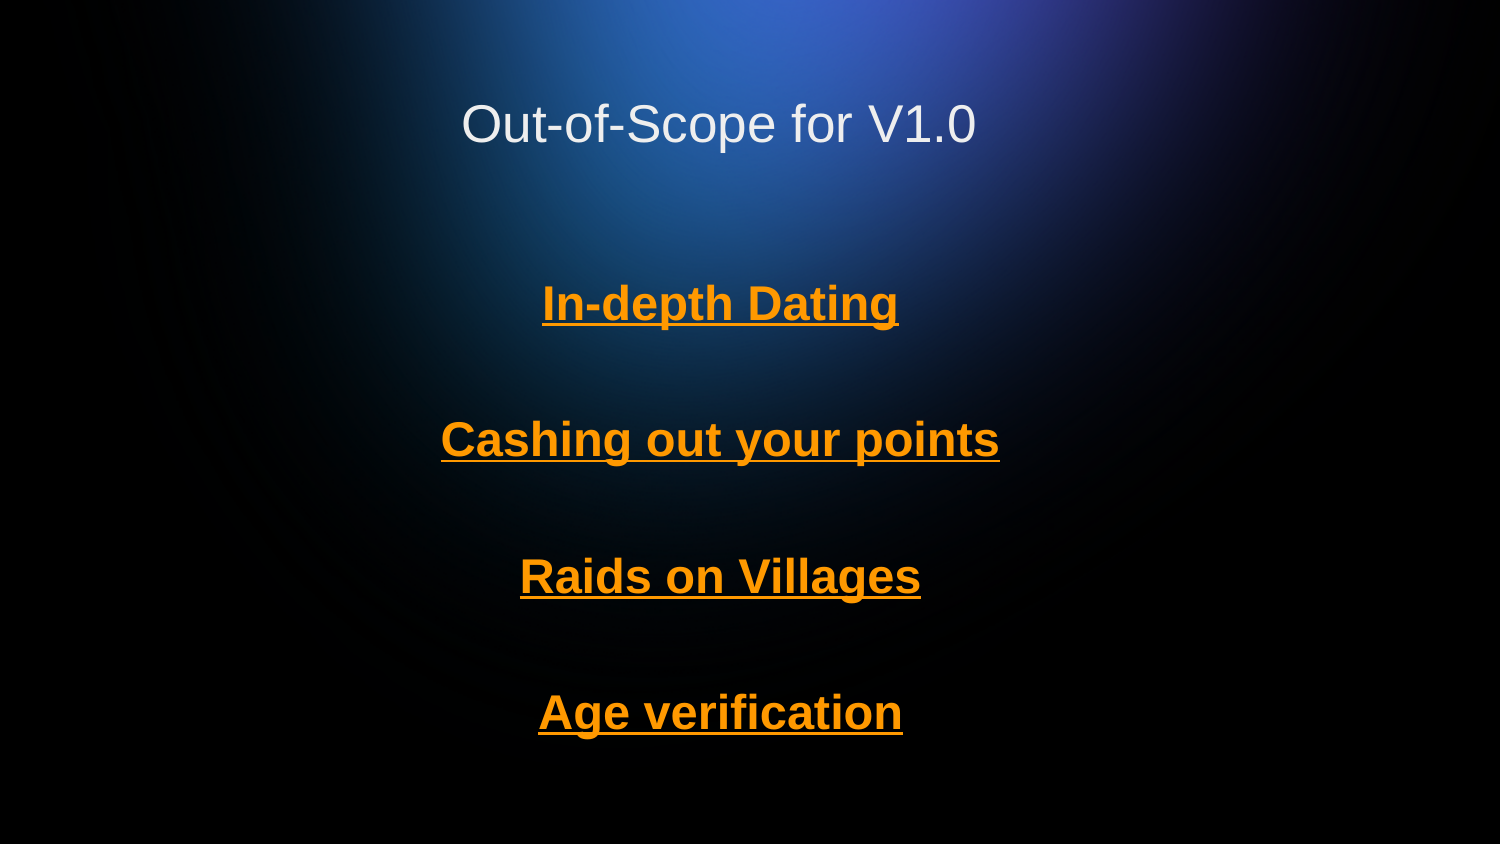

# Out-of-Scope for V1.0
In-depth Dating
Cashing out your points
Raids on Villages
Age verification